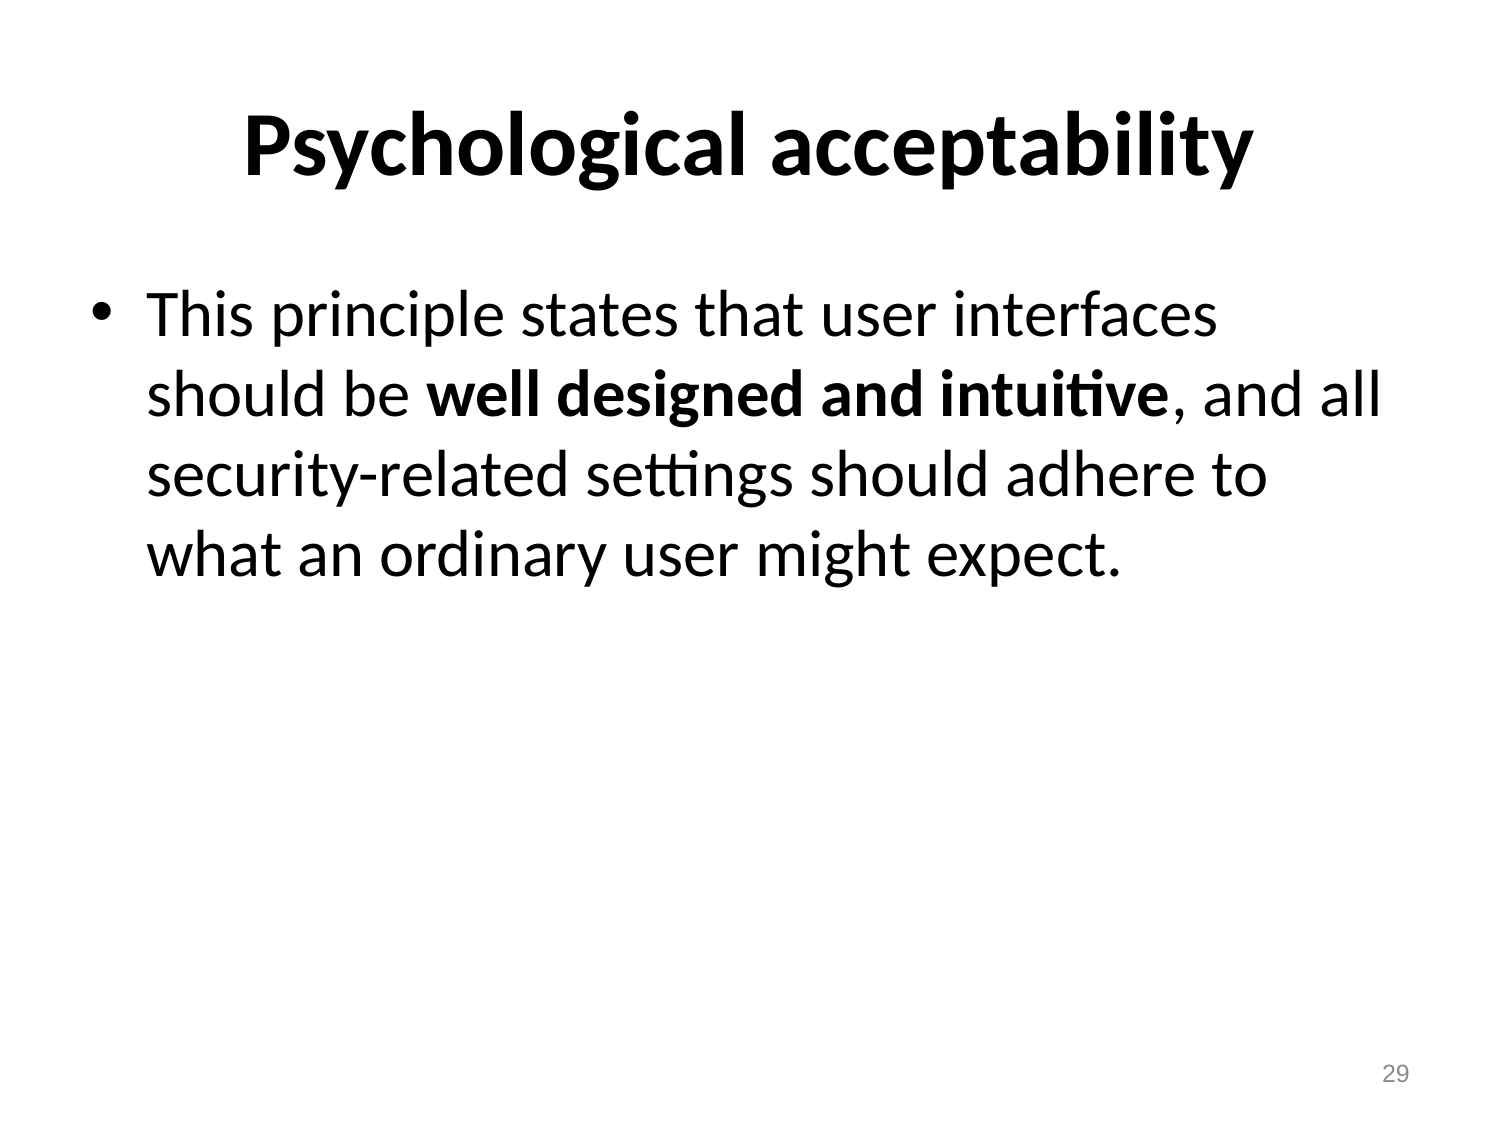

# Psychological acceptability
This principle states that user interfaces should be well designed and intuitive, and all security-related settings should adhere to what an ordinary user might expect.
29